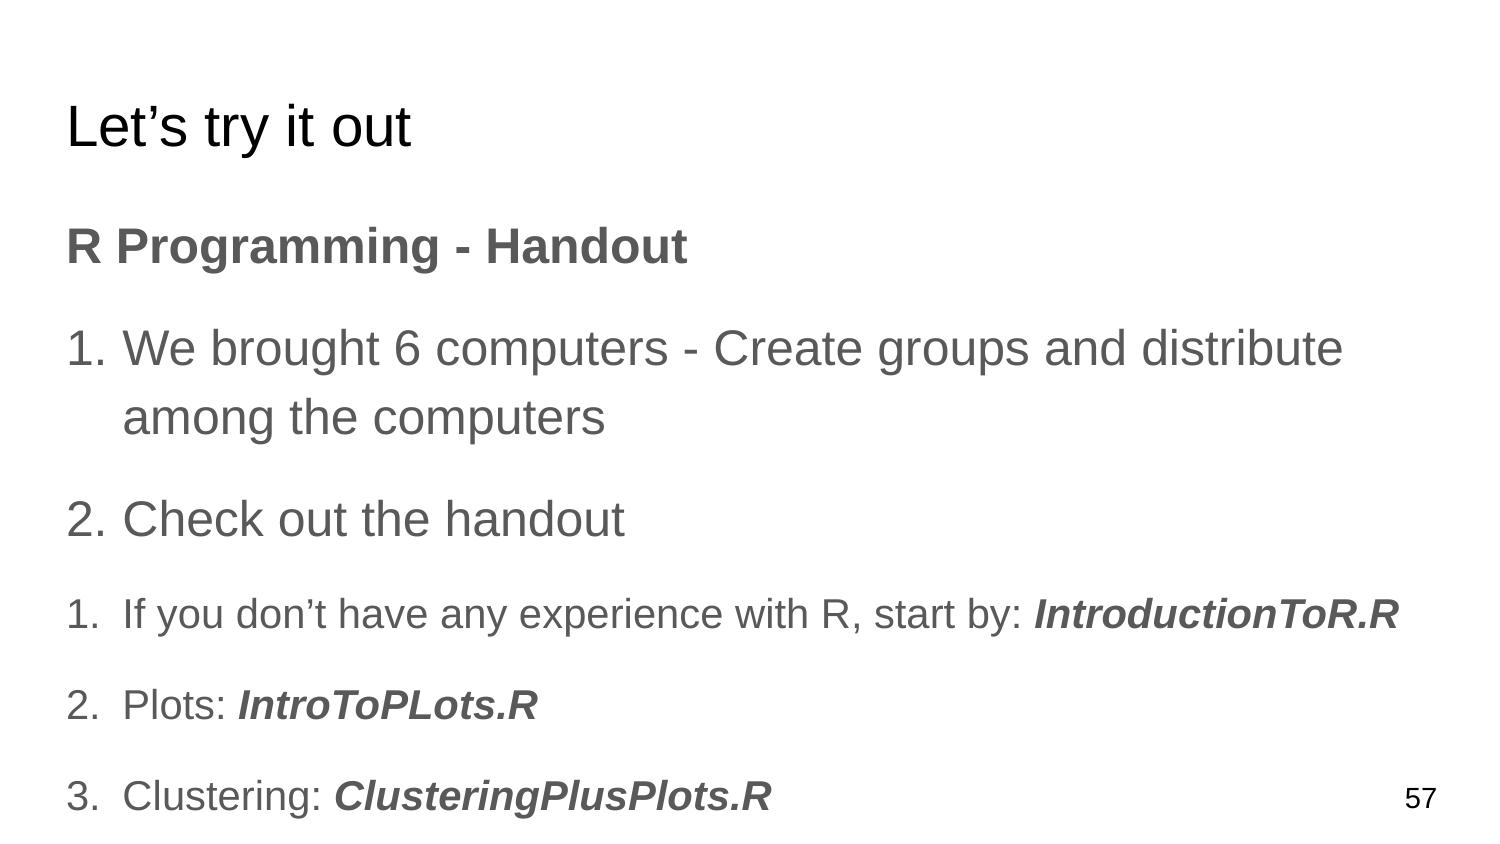

# Let’s try it out
R Programming - Handout
We brought 6 computers - Create groups and distribute among the computers
Check out the handout
If you don’t have any experience with R, start by: IntroductionToR.R
Plots: IntroToPLots.R
Clustering: ClusteringPlusPlots.R
57